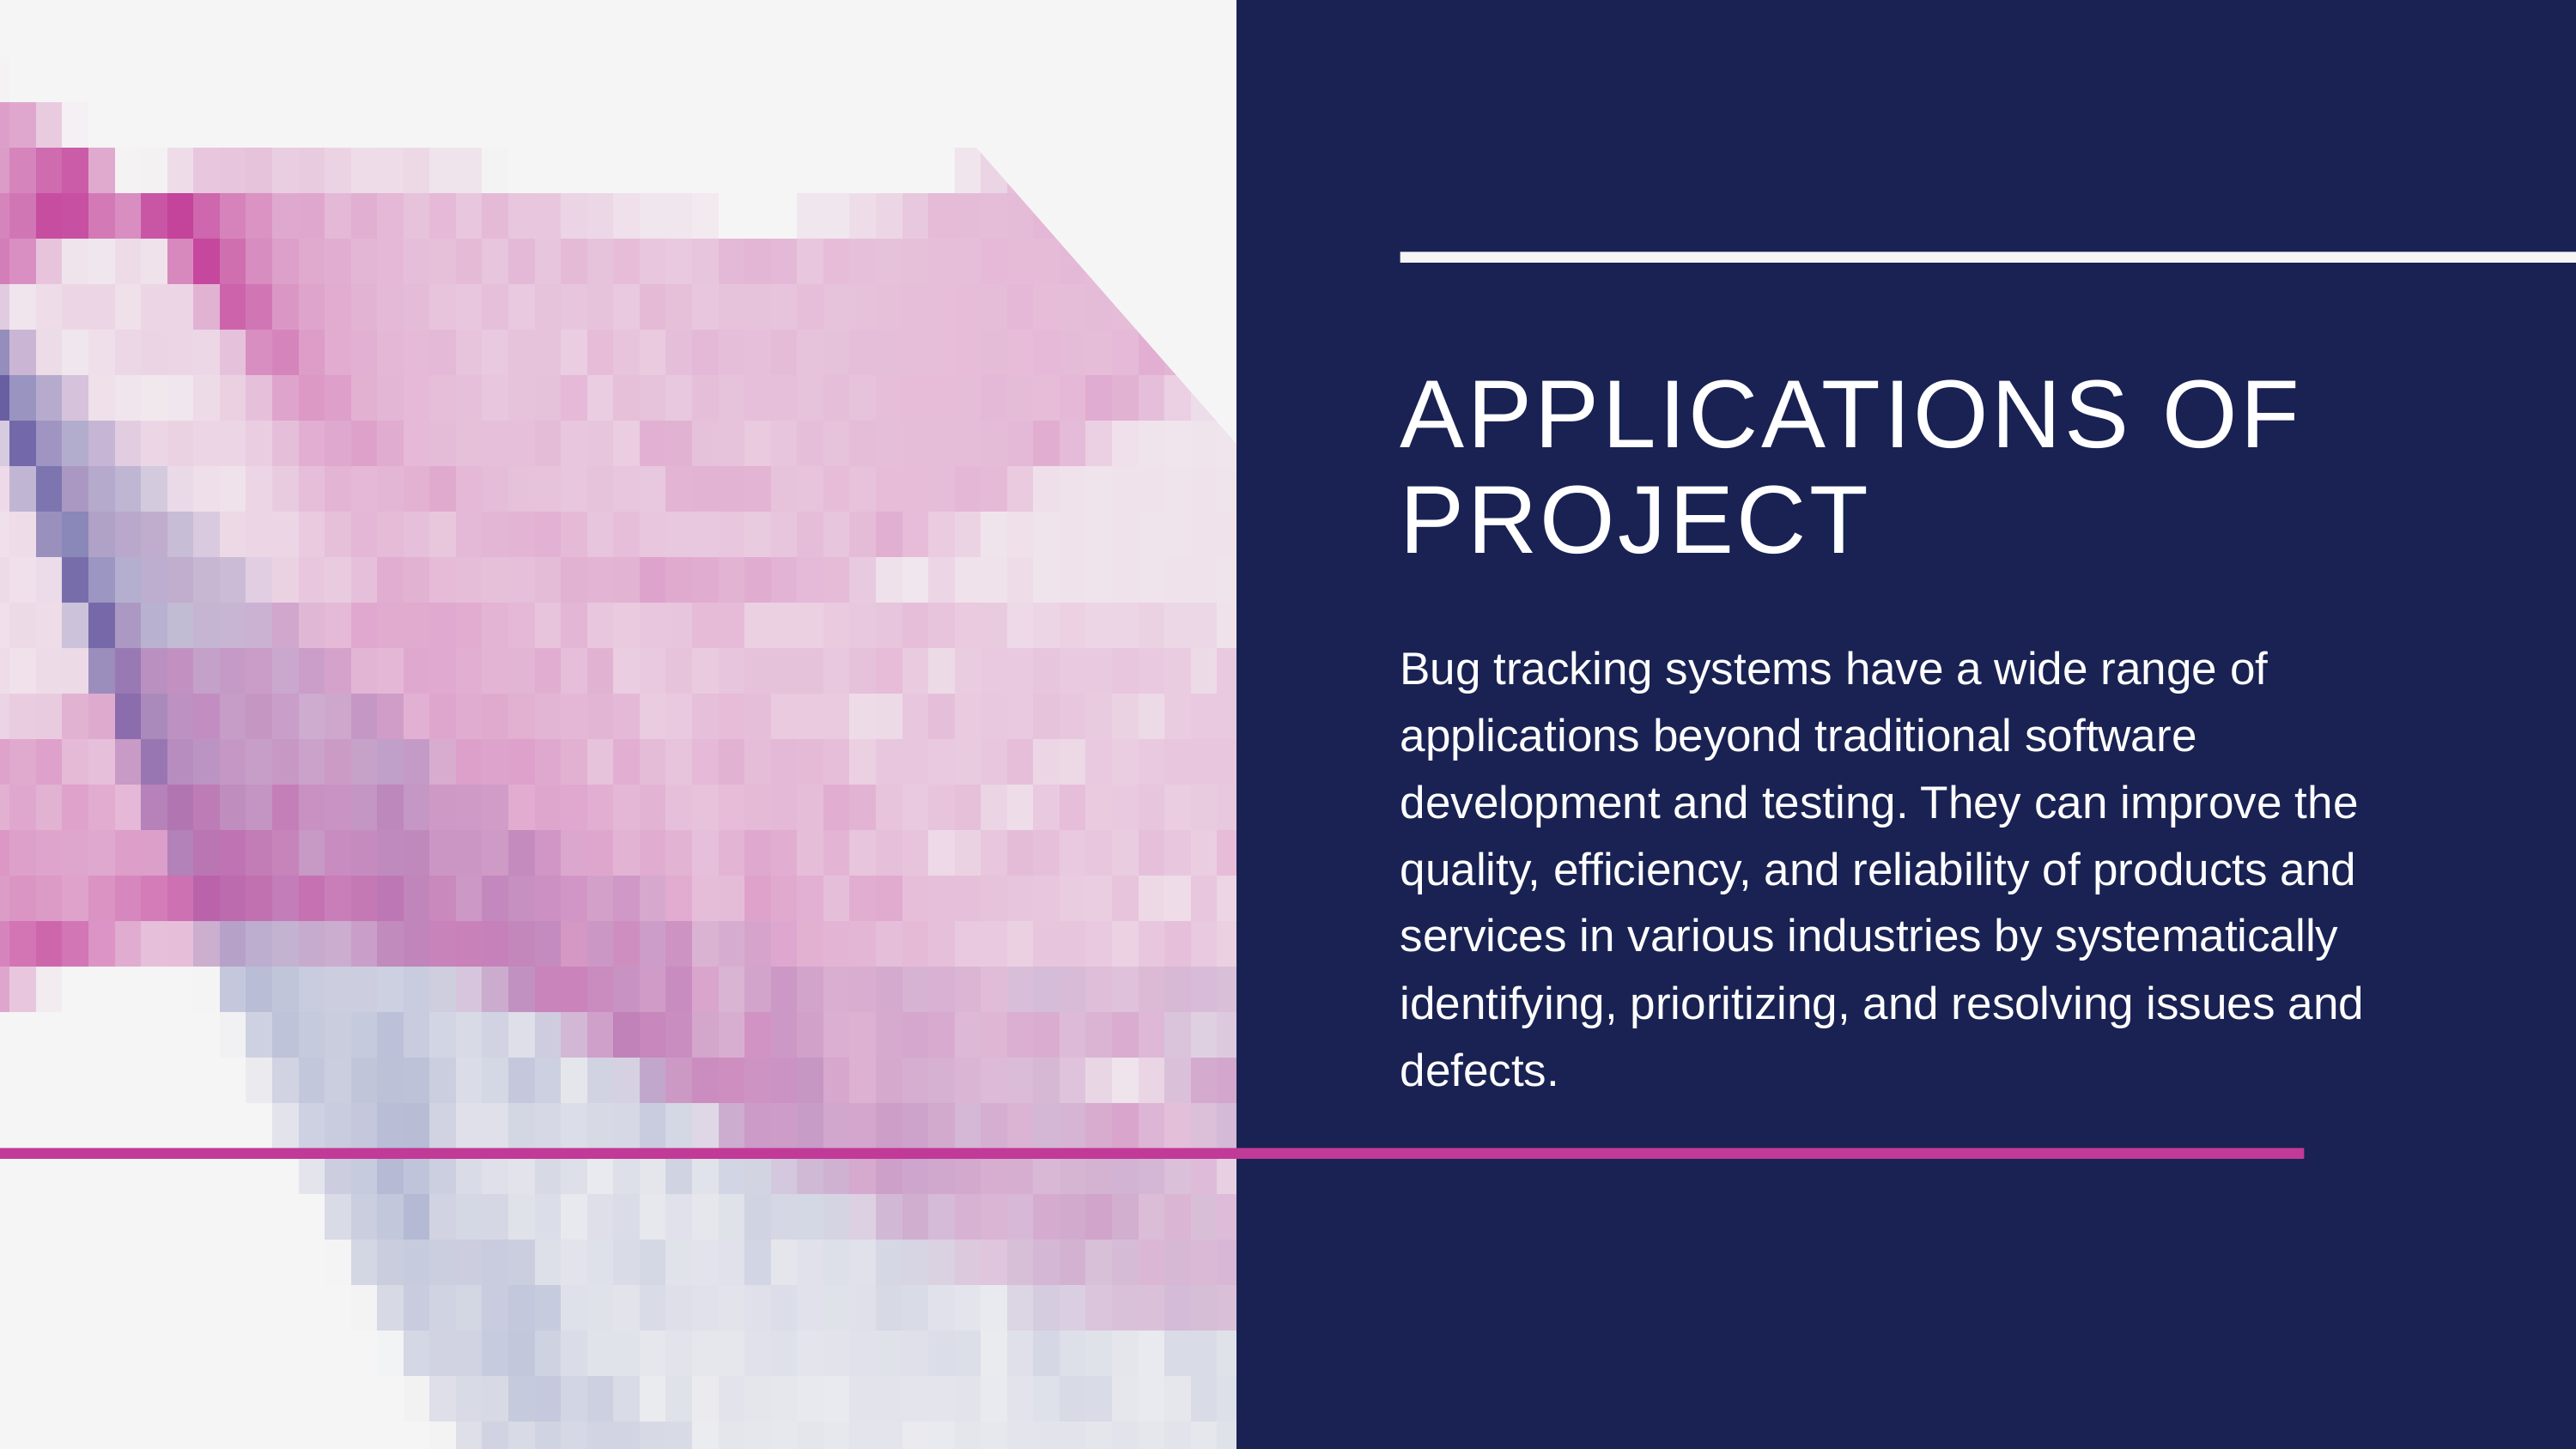

APPLICATIONS OF PROJECT
Bug tracking systems have a wide range of applications beyond traditional software development and testing. They can improve the quality, efficiency, and reliability of products and services in various industries by systematically identifying, prioritizing, and resolving issues and defects.